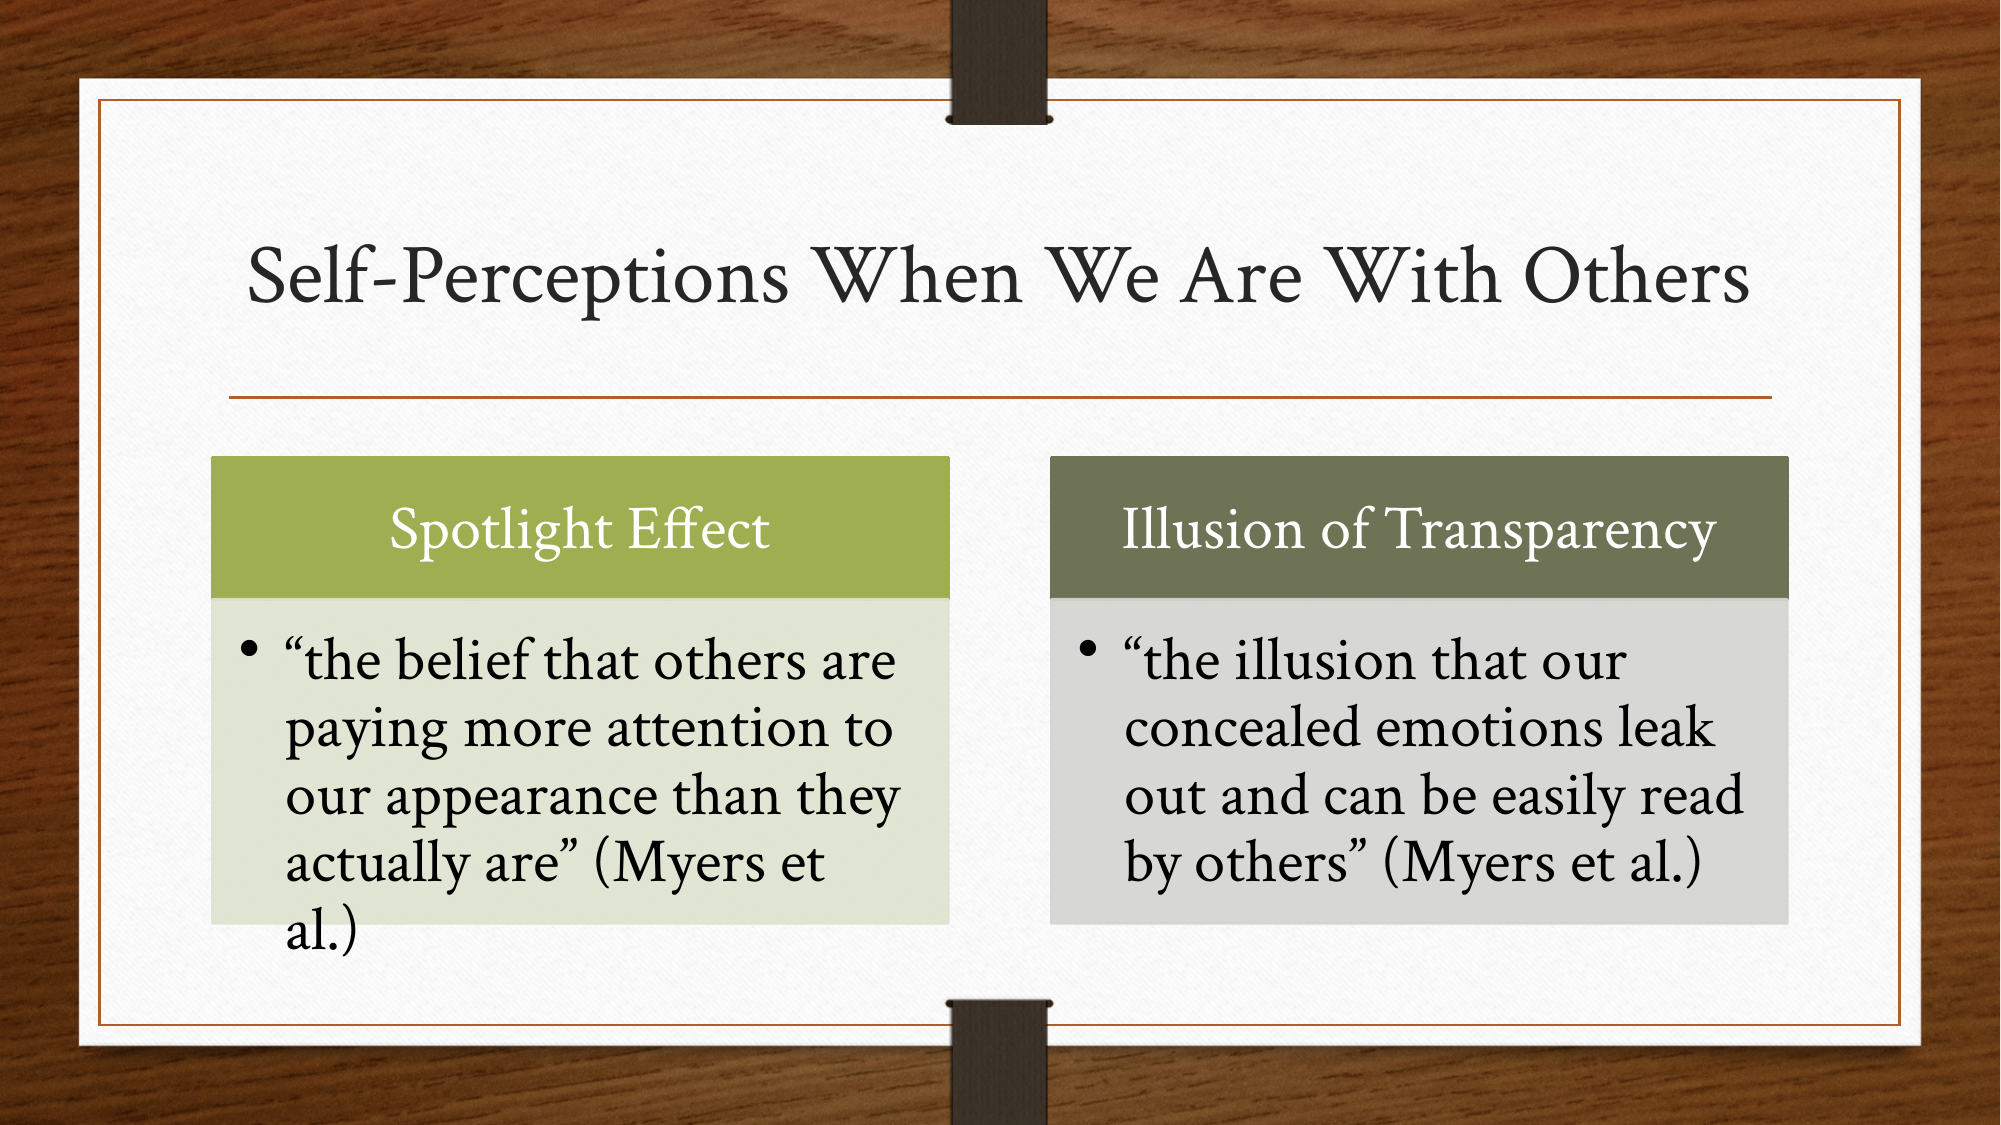

# Self-Perceptions When We Are With Others
Spotlight Effect
“the belief that others are paying more attention to our appearance than they actually are” (Myers et al.)
Illusion of Transparency
“the illusion that our concealed emotions leak out and can be easily read by others” (Myers et al.)